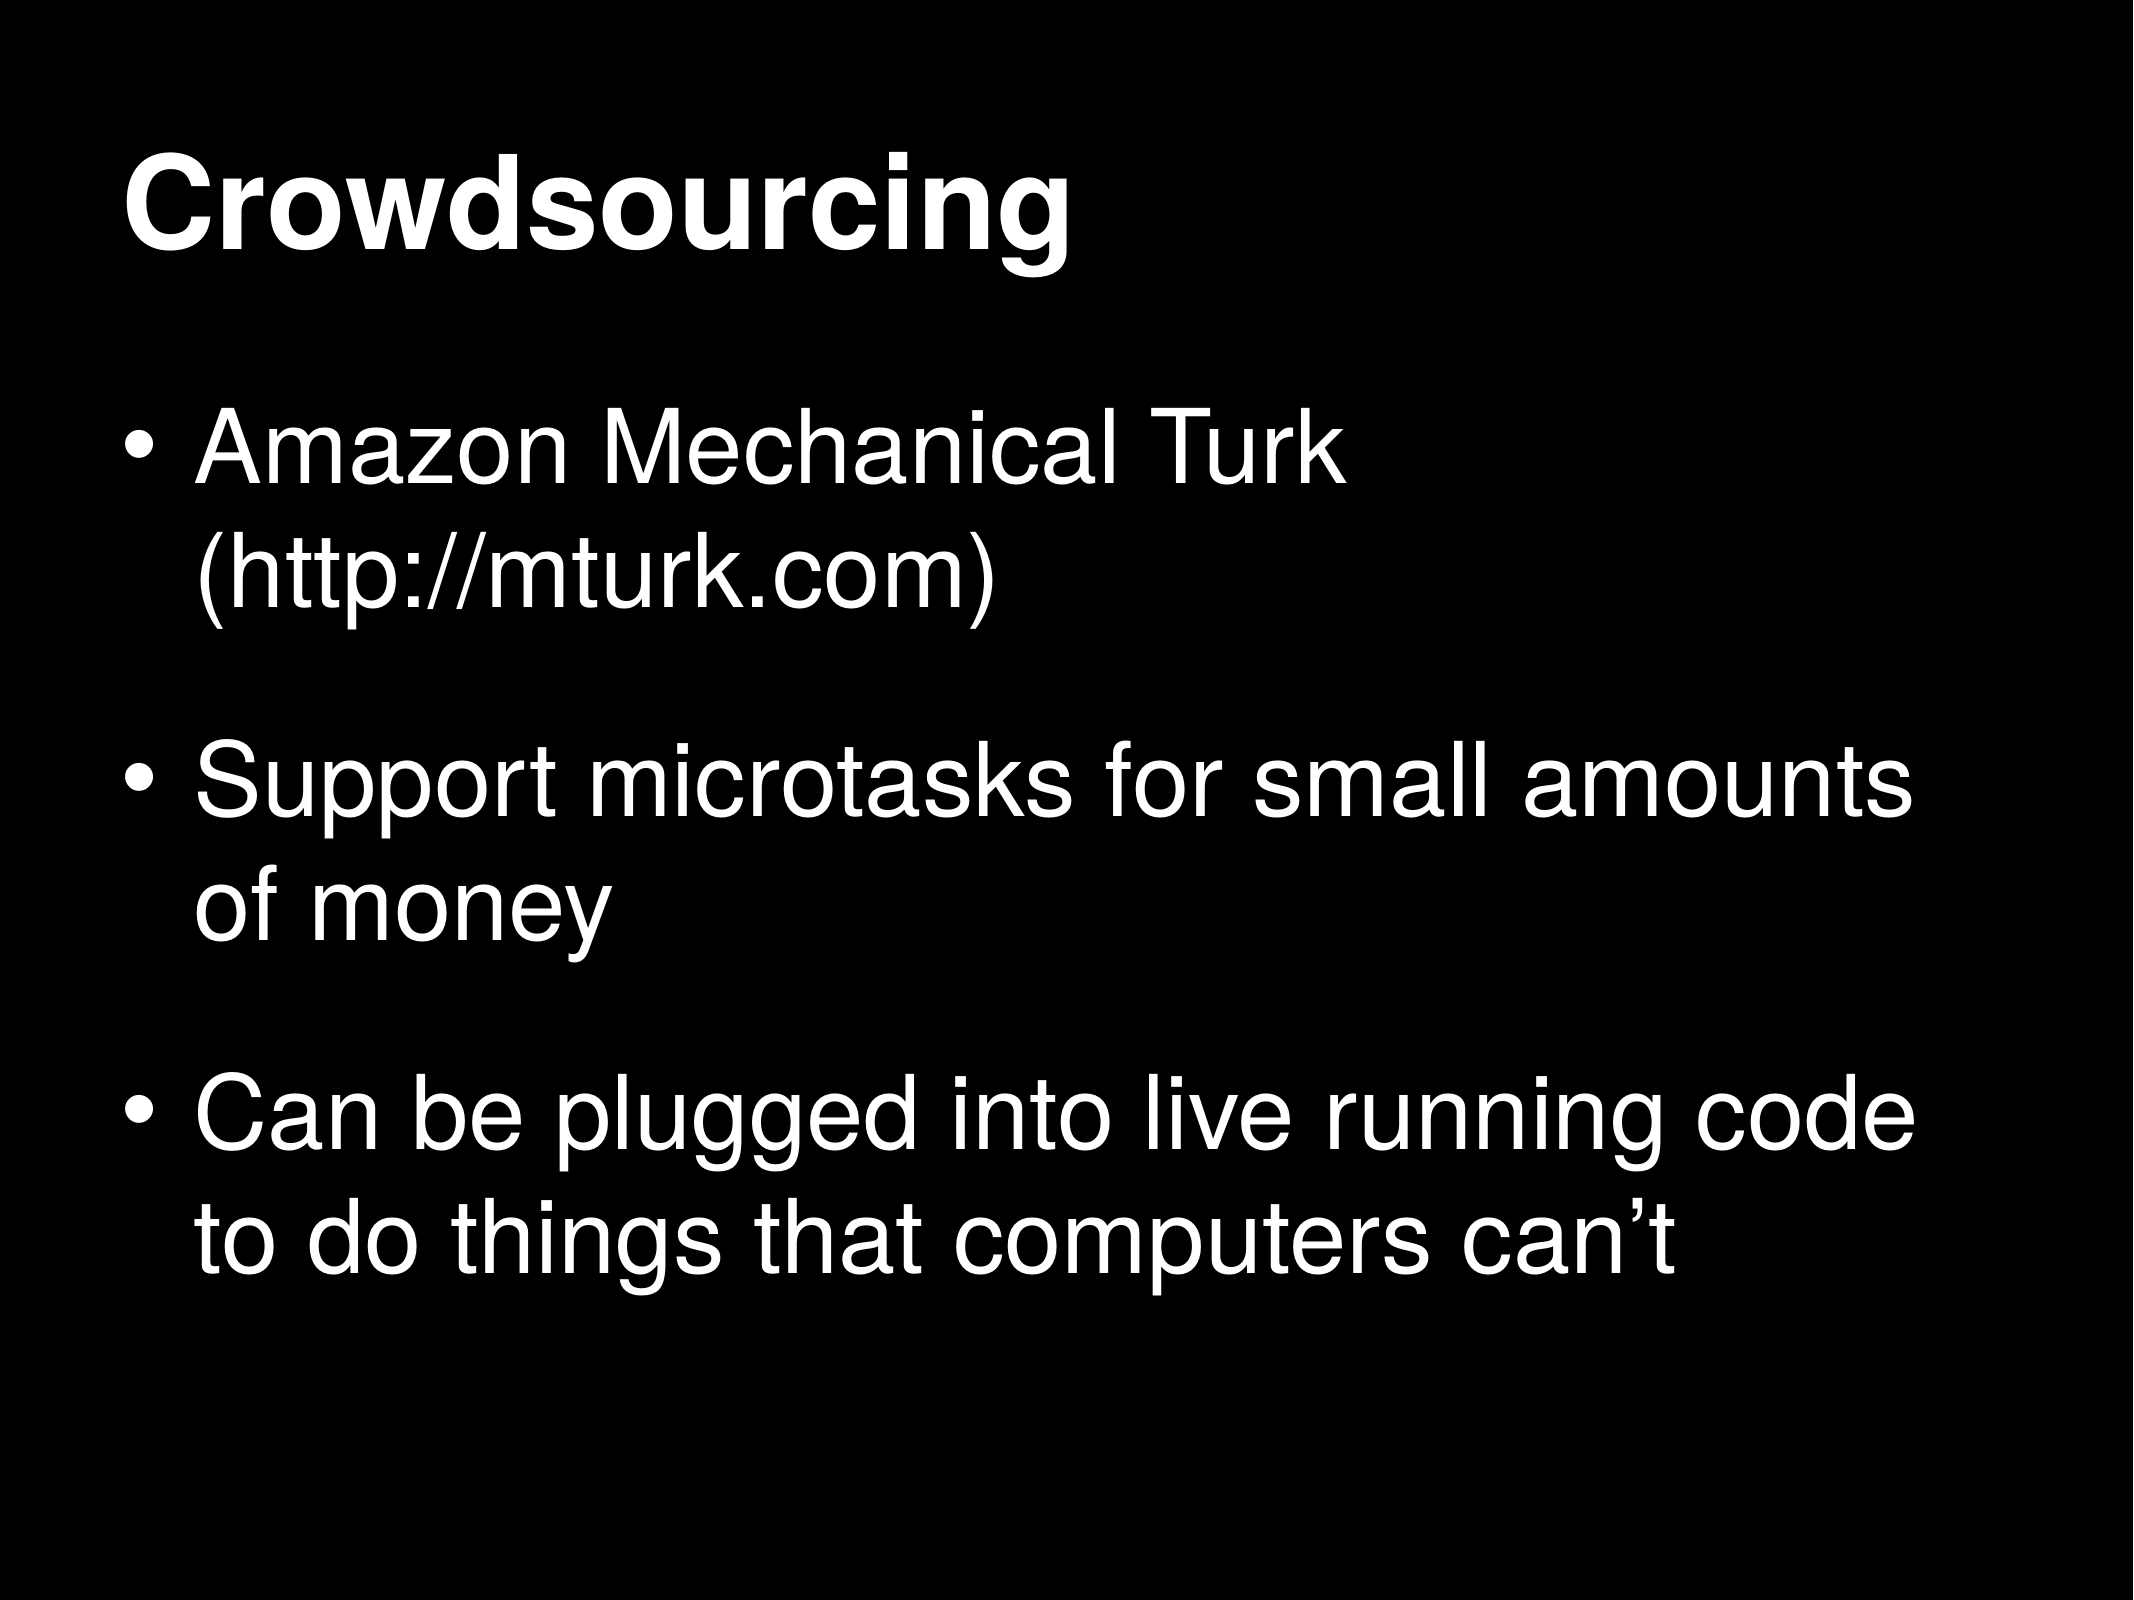

# Crowdsourcing
Amazon Mechanical Turk (http://mturk.com)
Support microtasks for small amounts of money
Can be plugged into live running code to do things that computers can’t